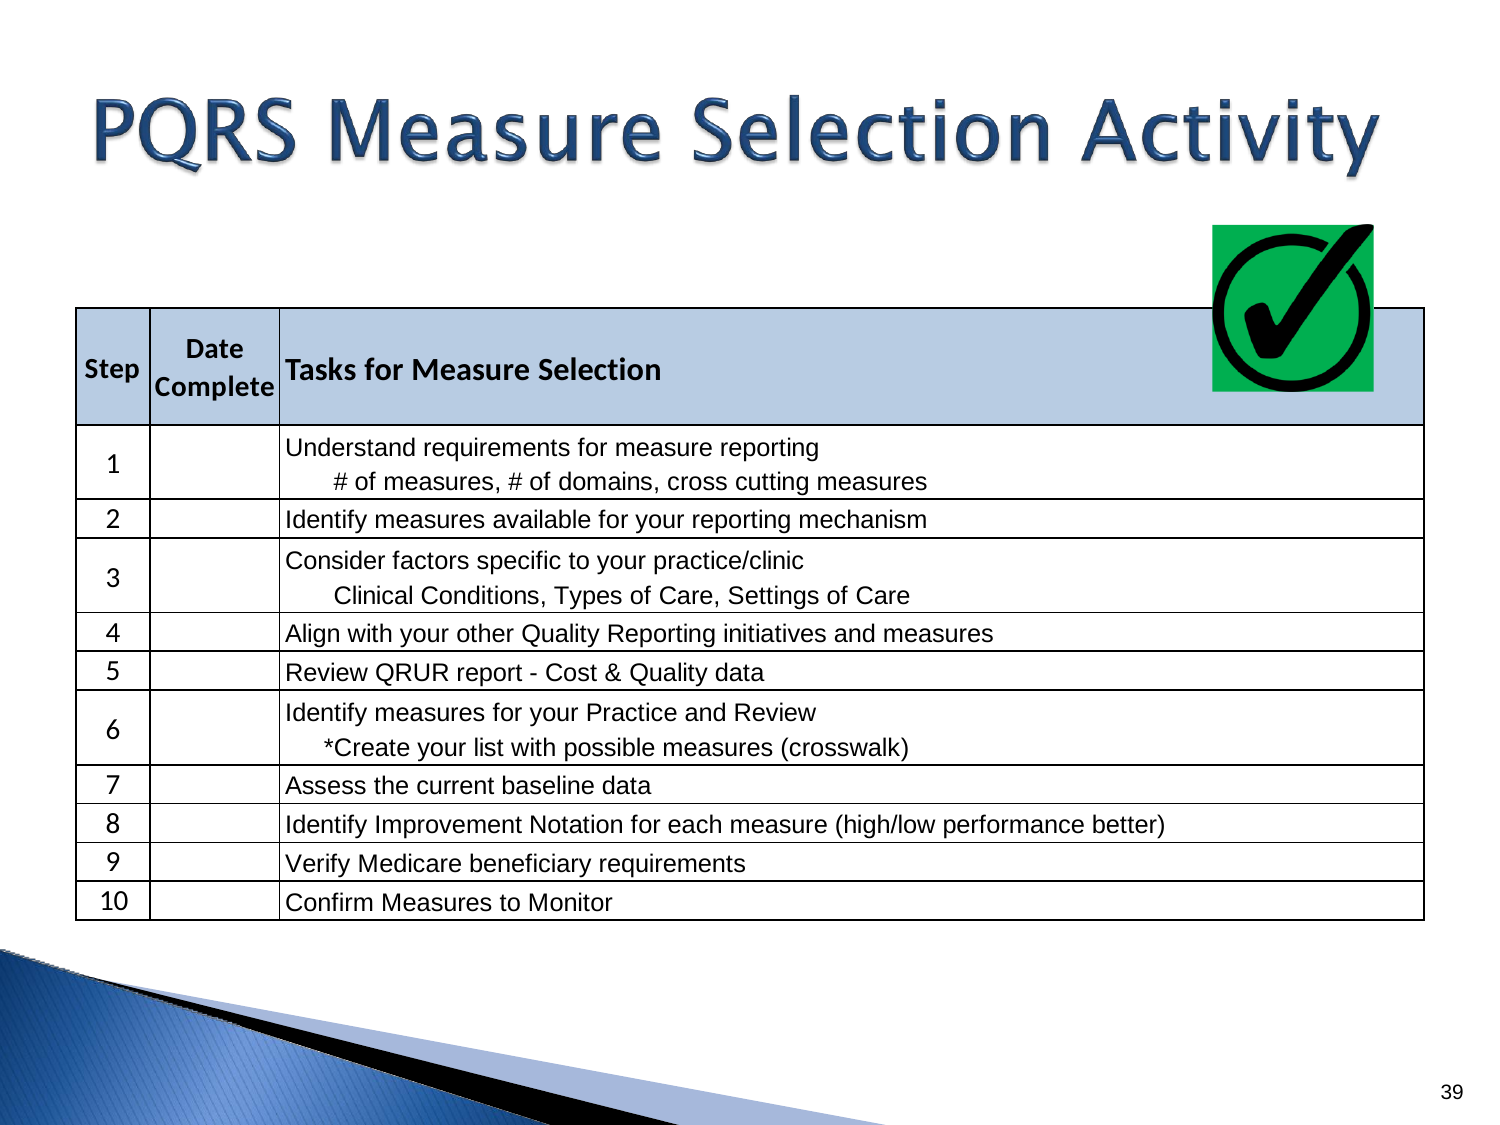

Step

Date
Complete

Tasks for Measure Selection

1

Understand requirements for measure reporting
# of measures, # of domains, cross cutting measures
2

Identify measures available for your reporting mechanism

3

Consider factors specific to your practice/clinic
Clinical Conditions, Types of Care, Settings of Care
4

Align with your other Quality Reporting initiatives and measures
5

Review QRUR report - Cost & Quality data

6

Identify measures for your Practice and Review
*Create your list with possible measures (crosswalk)
7

Assess the current baseline data
8

Identify Improvement Notation for each measure (high/low performance better)

9

Verify Medicare beneficiary requirements
10

Confirm Measures to Monitor

39